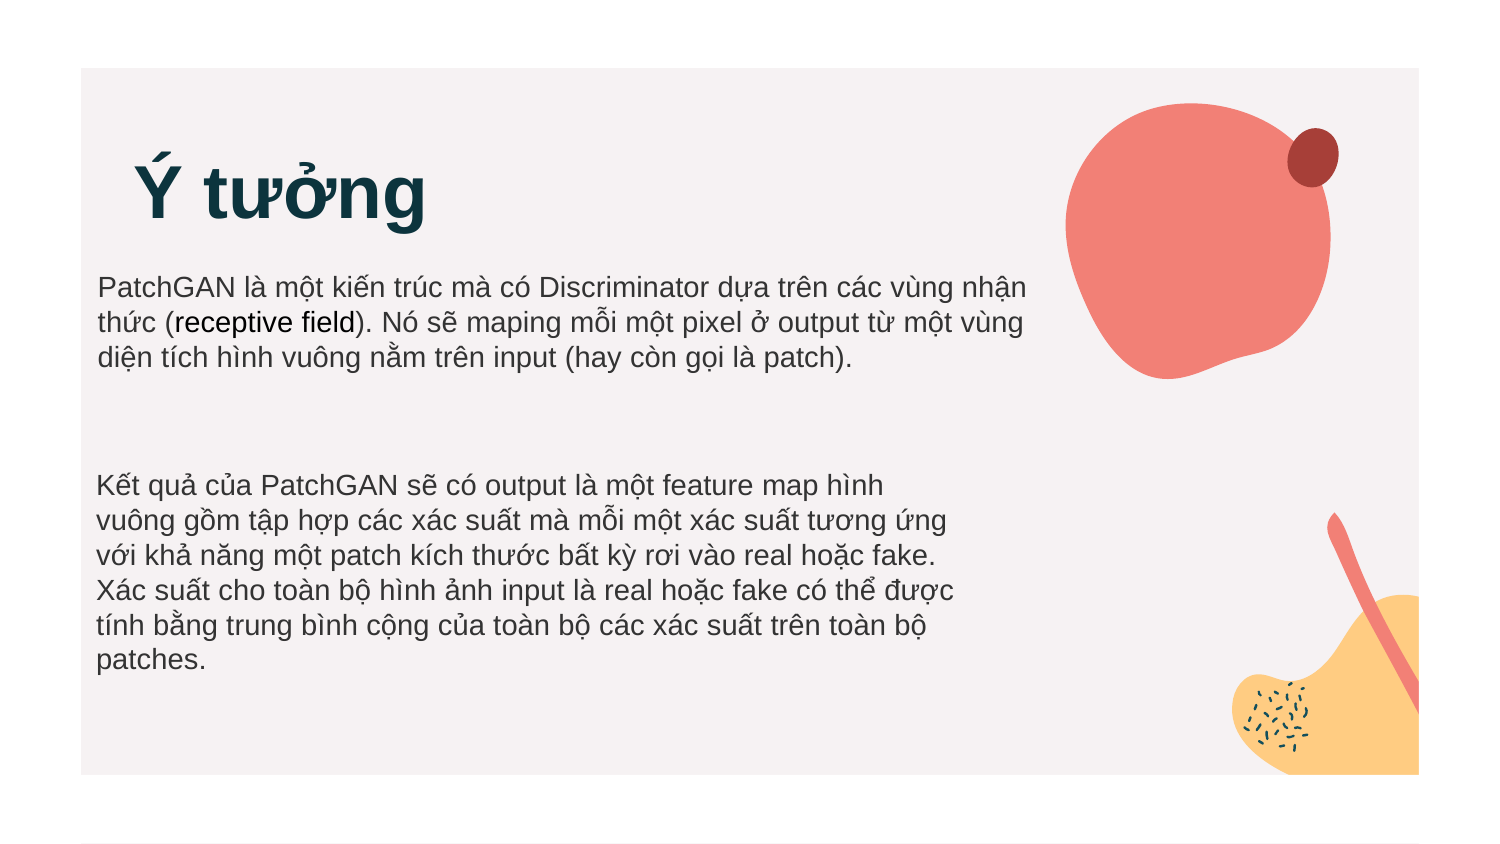

# Ý tưởng
PatchGAN là một kiến trúc mà có Discriminator dựa trên các vùng nhận thức (receptive field). Nó sẽ maping mỗi một pixel ở output từ một vùng diện tích hình vuông nằm trên input (hay còn gọi là patch).
Kết quả của PatchGAN sẽ có output là một feature map hình vuông gồm tập hợp các xác suất mà mỗi một xác suất tương ứng với khả năng một patch kích thước bất kỳ rơi vào real hoặc fake. Xác suất cho toàn bộ hình ảnh input là real hoặc fake có thể được tính bằng trung bình cộng của toàn bộ các xác suất trên toàn bộ patches.